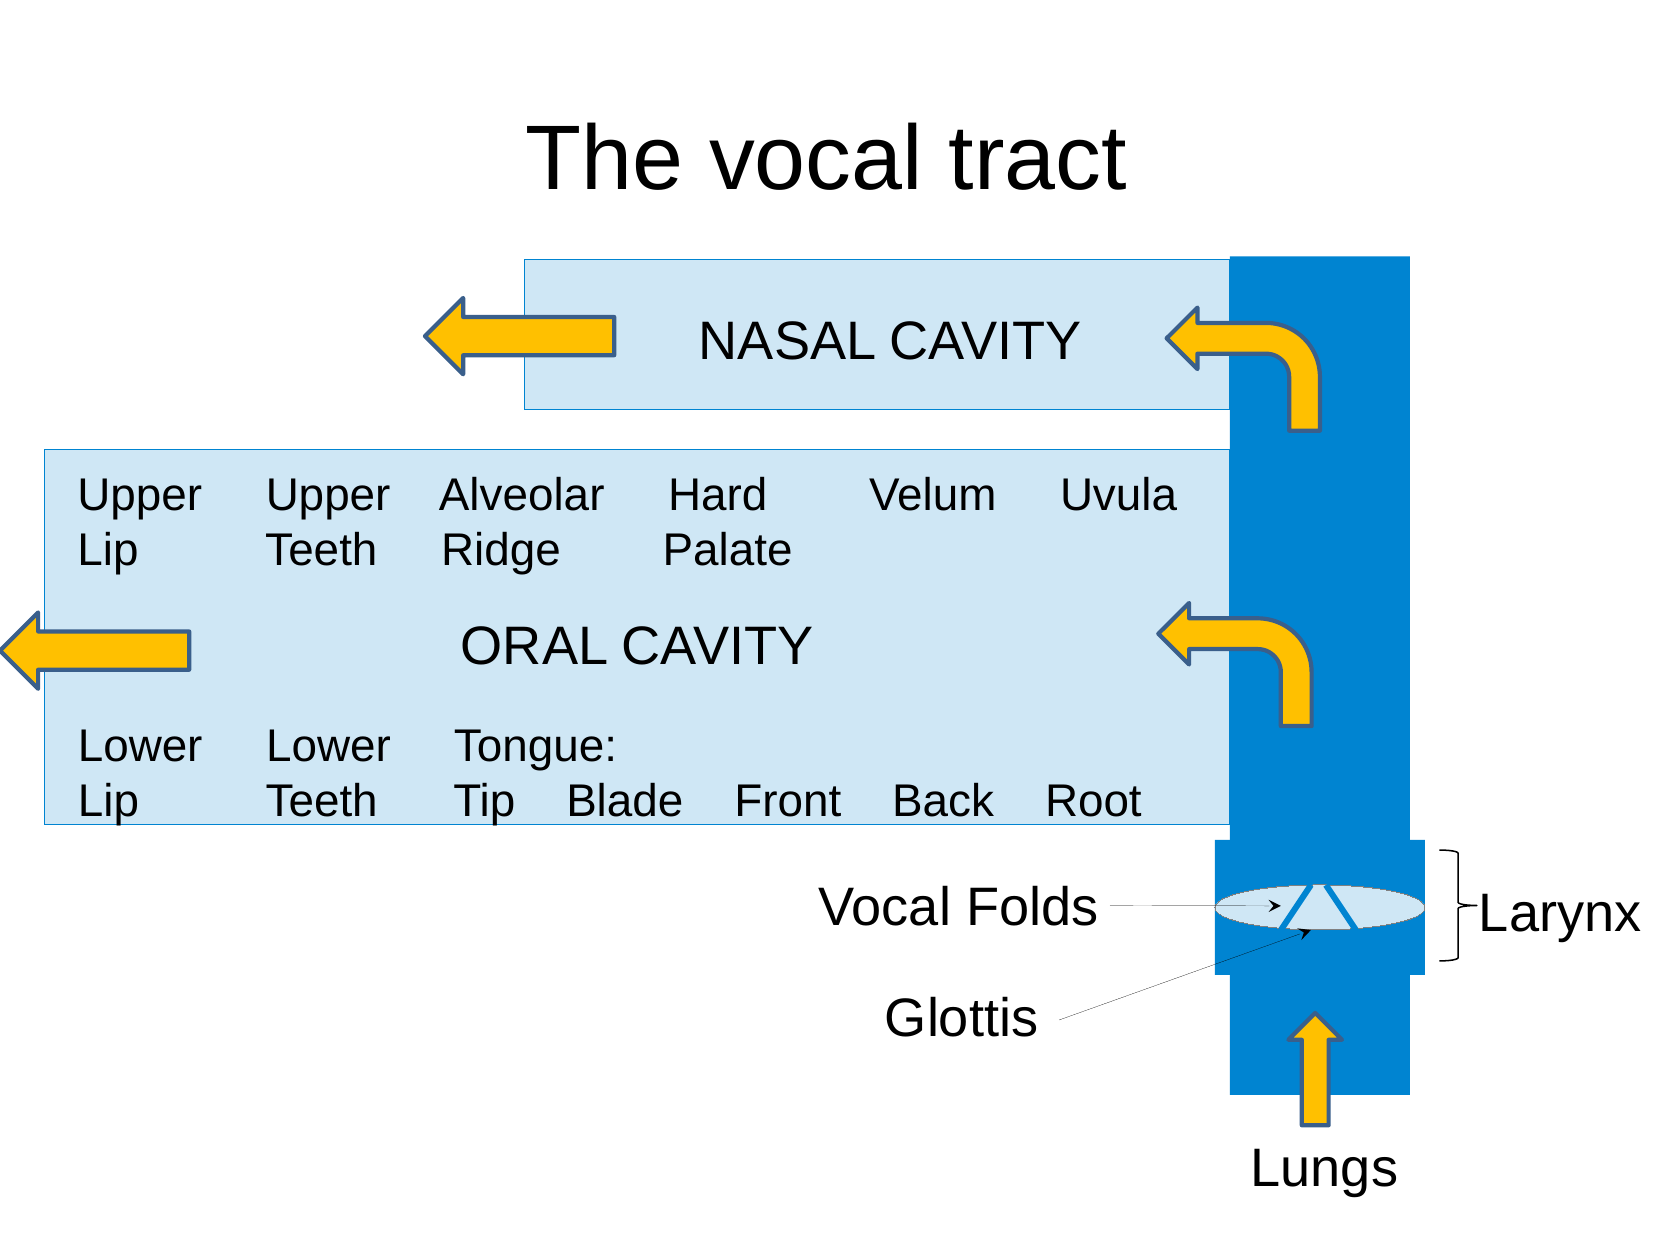

The vocal tract

NASAL CAVITY

Upper     Upper    Alveolar     Hard        Velum     Uvula
Lip          Teeth     Ridge        Palate

ORAL CAVITY

Lower     Lower     Tongue:
Lip          Teeth      Tip    Blade    Front    Back    Root

Vocal Folds
Larynx

Glottis

Lungs